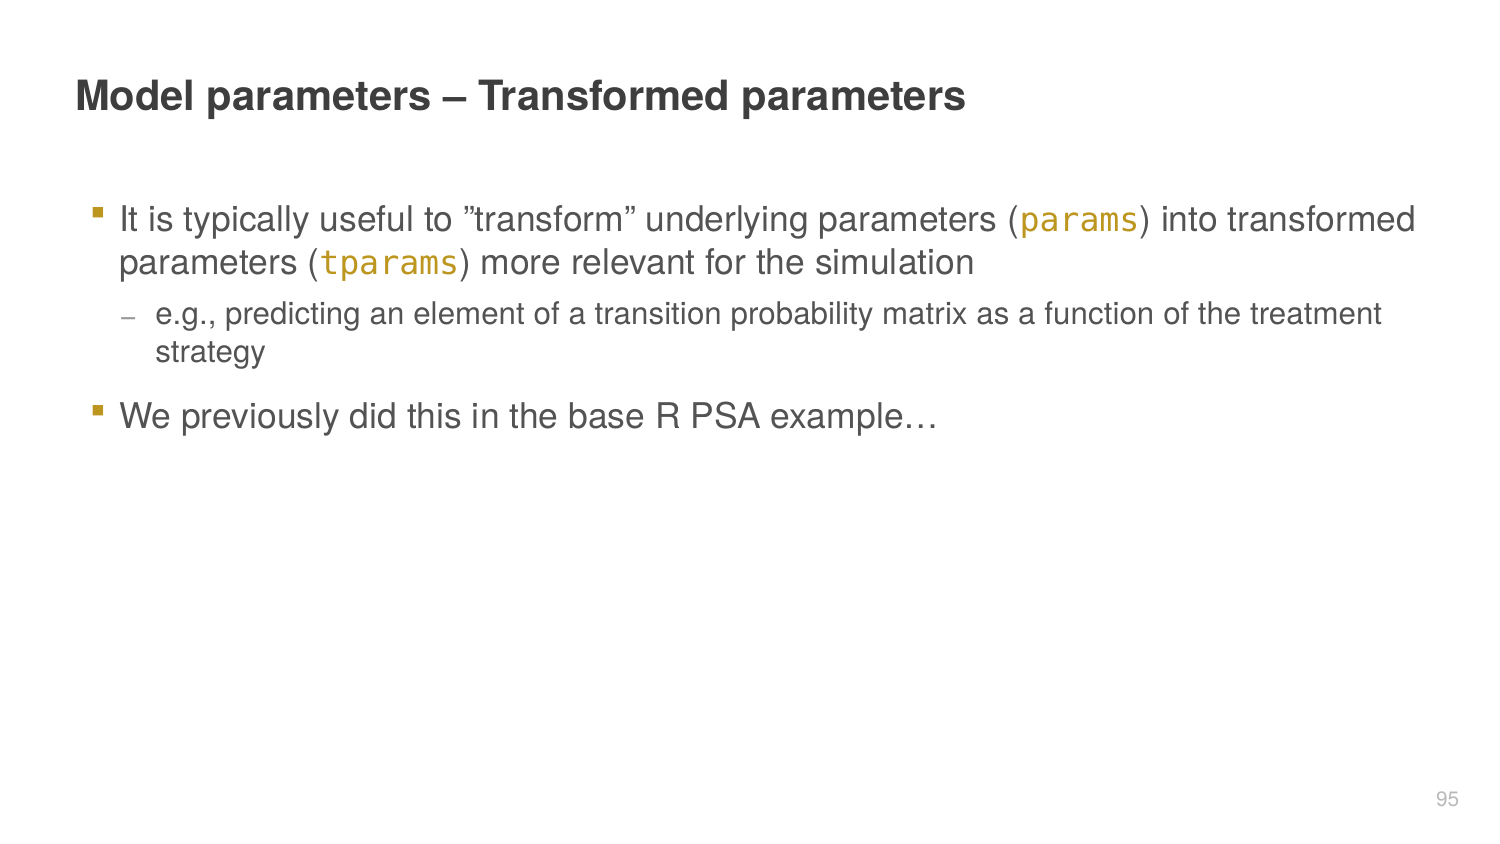

# Model parameters – Transformed parameters
It is typically useful to ”transform” underlying parameters (params) into transformed parameters (tparams) more relevant for the simulation
e.g., predicting an element of a transition probability matrix as a function of the treatment strategy
We previously did this in the base R PSA example…
95